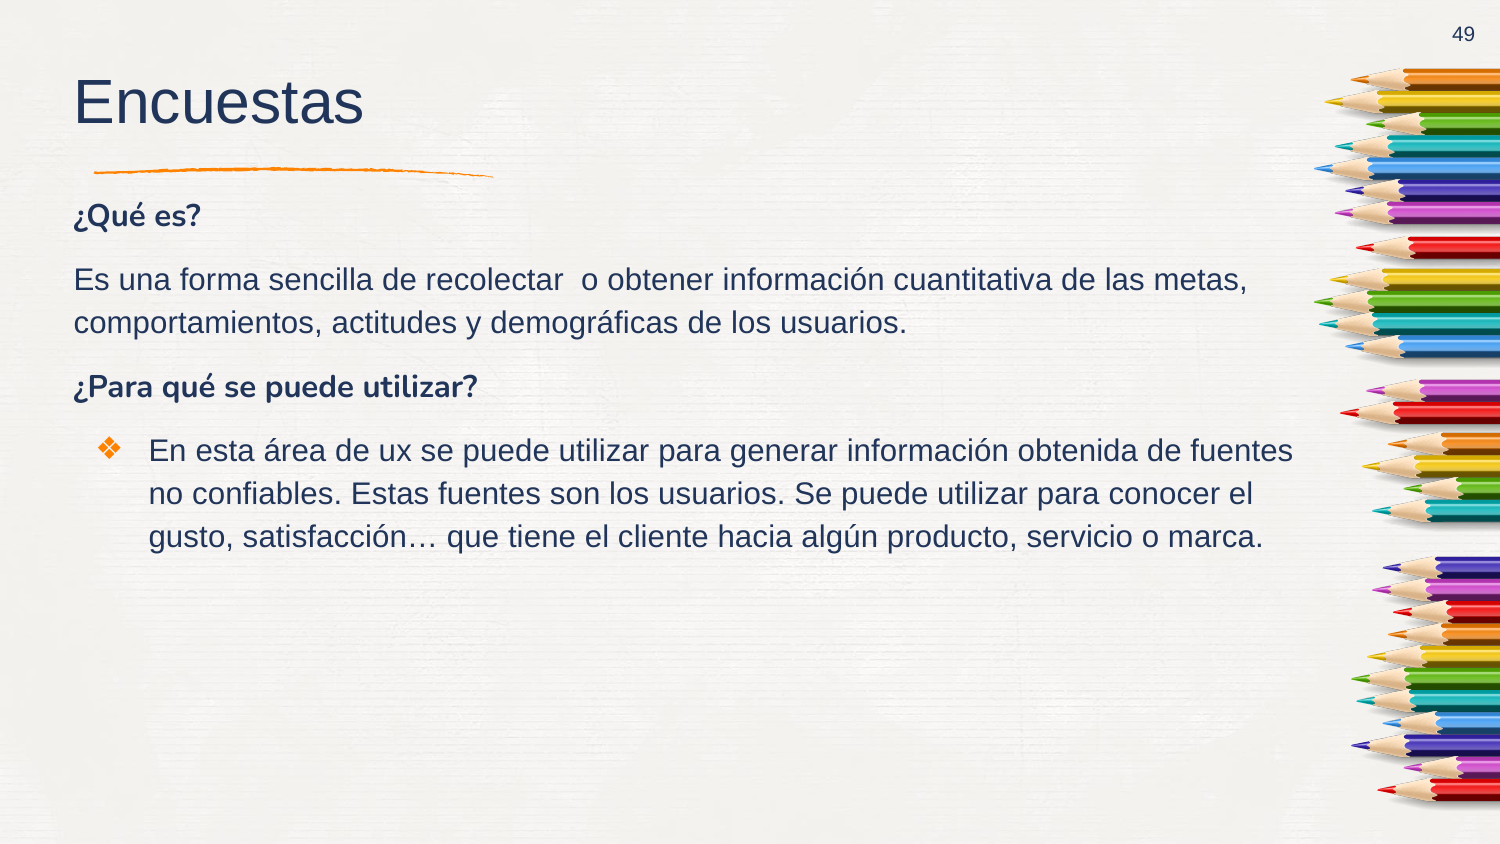

49
# Encuestas
¿Qué es?
Es una forma sencilla de recolectar  o obtener información cuantitativa de las metas, comportamientos, actitudes y demográficas de los usuarios.
¿Para qué se puede utilizar?
En esta área de ux se puede utilizar para generar información obtenida de fuentes no confiables. Estas fuentes son los usuarios. Se puede utilizar para conocer el gusto, satisfacción… que tiene el cliente hacia algún producto, servicio o marca.